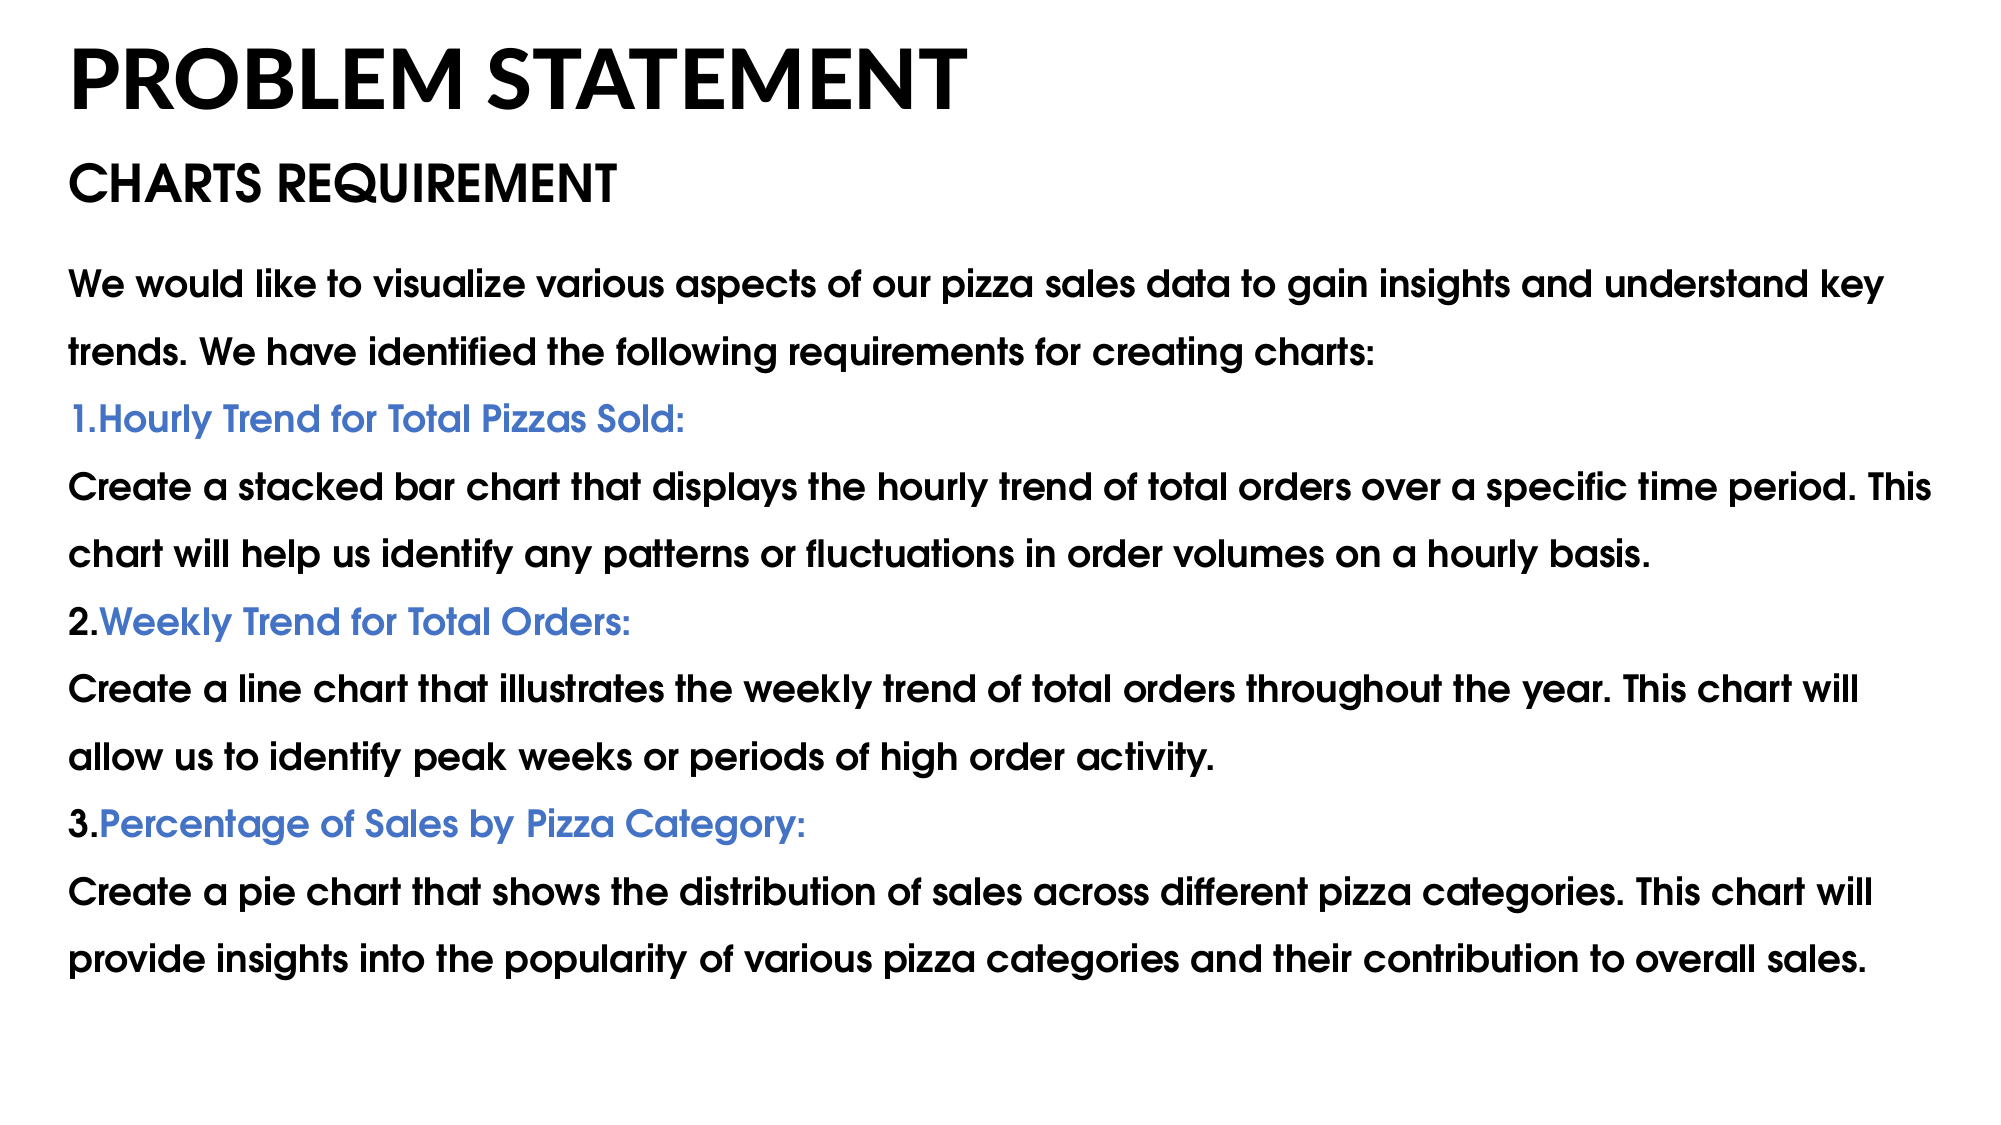

PROBLEM STATEMENT
CHARTS REQUIREMENT
We would like to visualize various aspects of our pizza sales data to gain insights and understand key trends. We have identified the following requirements for creating charts:
Hourly Trend for Total Pizzas Sold:
Create a stacked bar chart that displays the hourly trend of total orders over a specific time period. This chart will help us identify any patterns or fluctuations in order volumes on a hourly basis.
2.Weekly Trend for Total Orders:
Create a line chart that illustrates the weekly trend of total orders throughout the year. This chart will allow us to identify peak weeks or periods of high order activity.
3.Percentage of Sales by Pizza Category:
Create a pie chart that shows the distribution of sales across different pizza categories. This chart will provide insights into the popularity of various pizza categories and their contribution to overall sales.